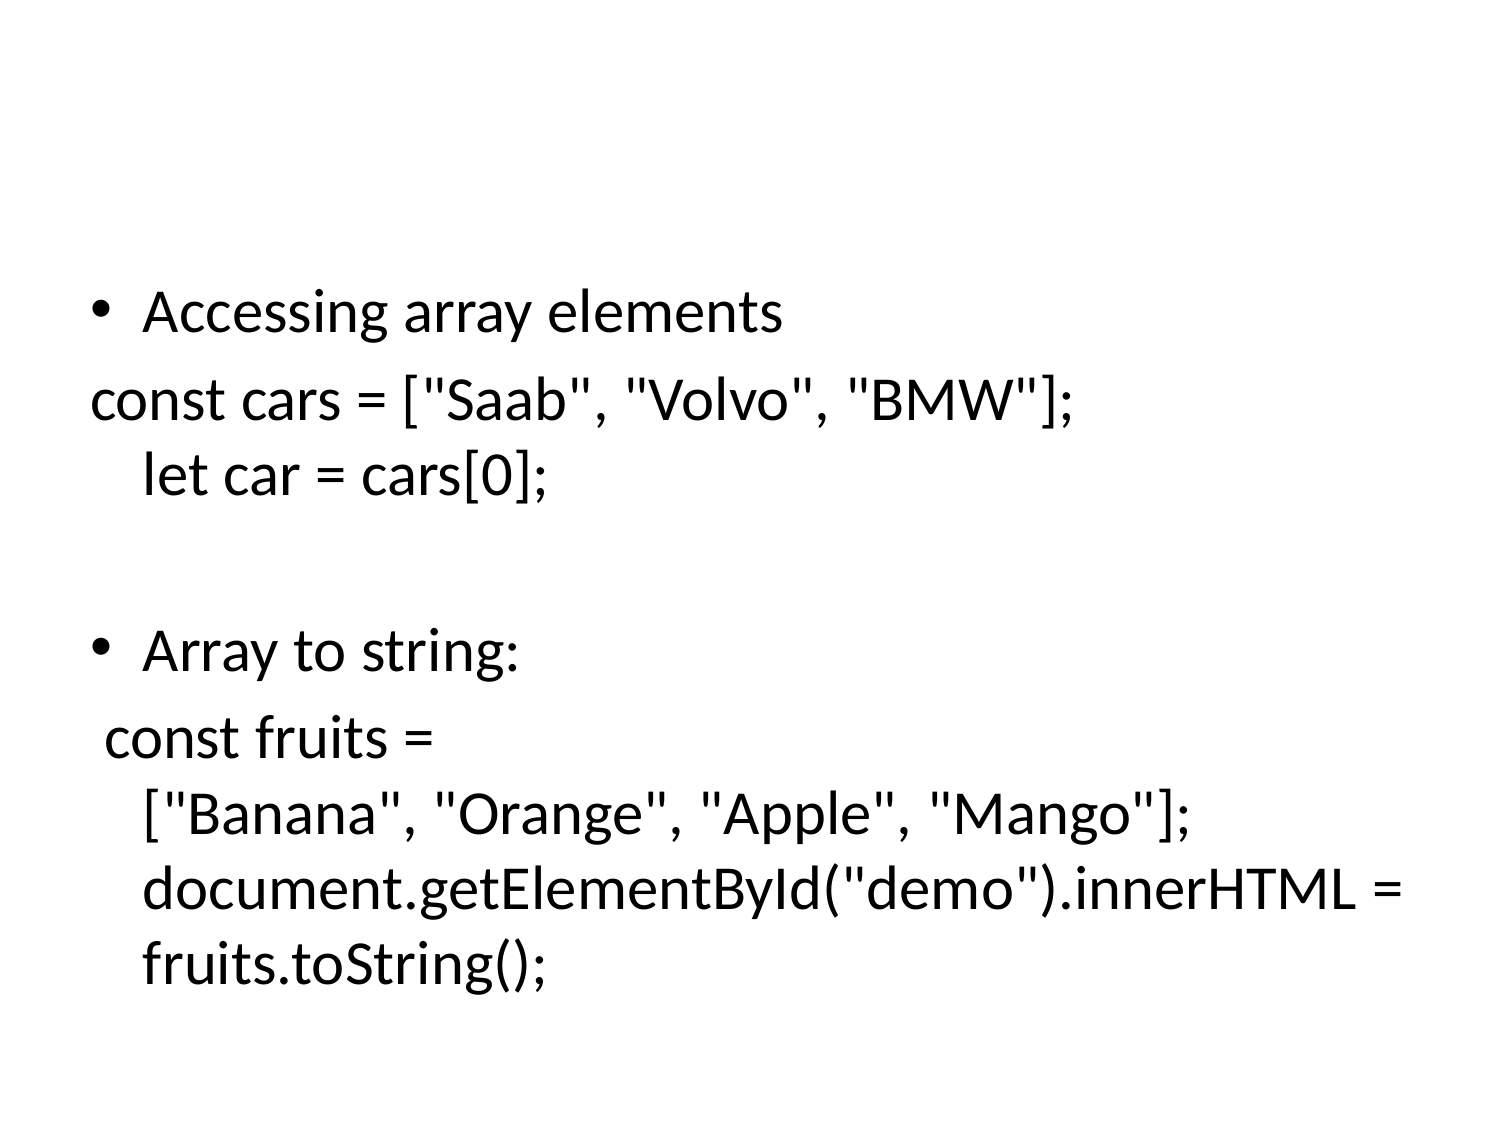

#
Accessing array elements
const cars = ["Saab", "Volvo", "BMW"];
let car = cars[0];

Array to string:
 const fruits = ["Banana", "Orange", "Apple", "Mango"];
document.getElementById("demo").innerHTML = fruits.toString();